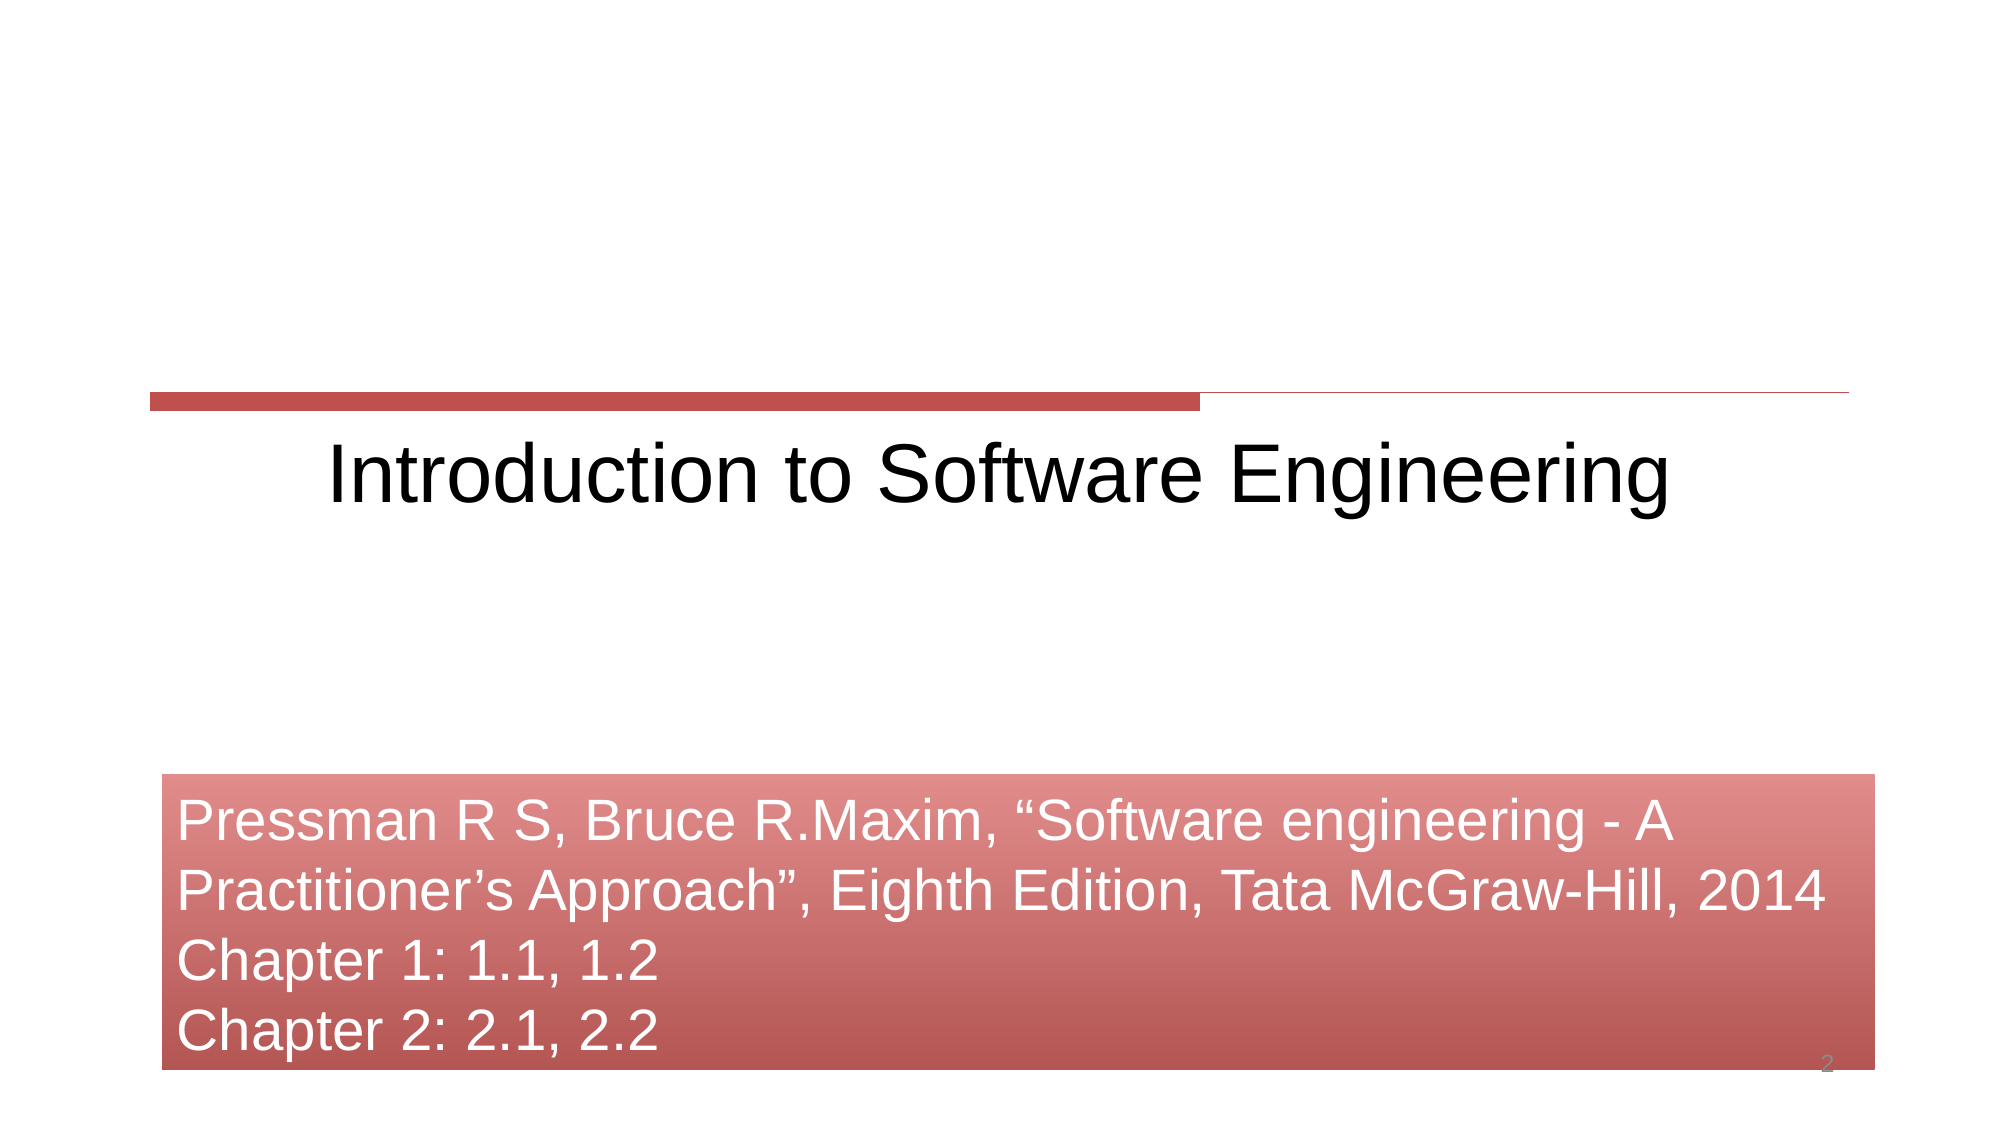

# Introduction to Software Engineering
Pressman R S, Bruce R.Maxim, “Software engineering - A Practitioner’s Approach”, Eighth Edition, Tata McGraw-Hill, 2014
Chapter 1: 1.1, 1.2
Chapter 2: 2.1, 2.2
2